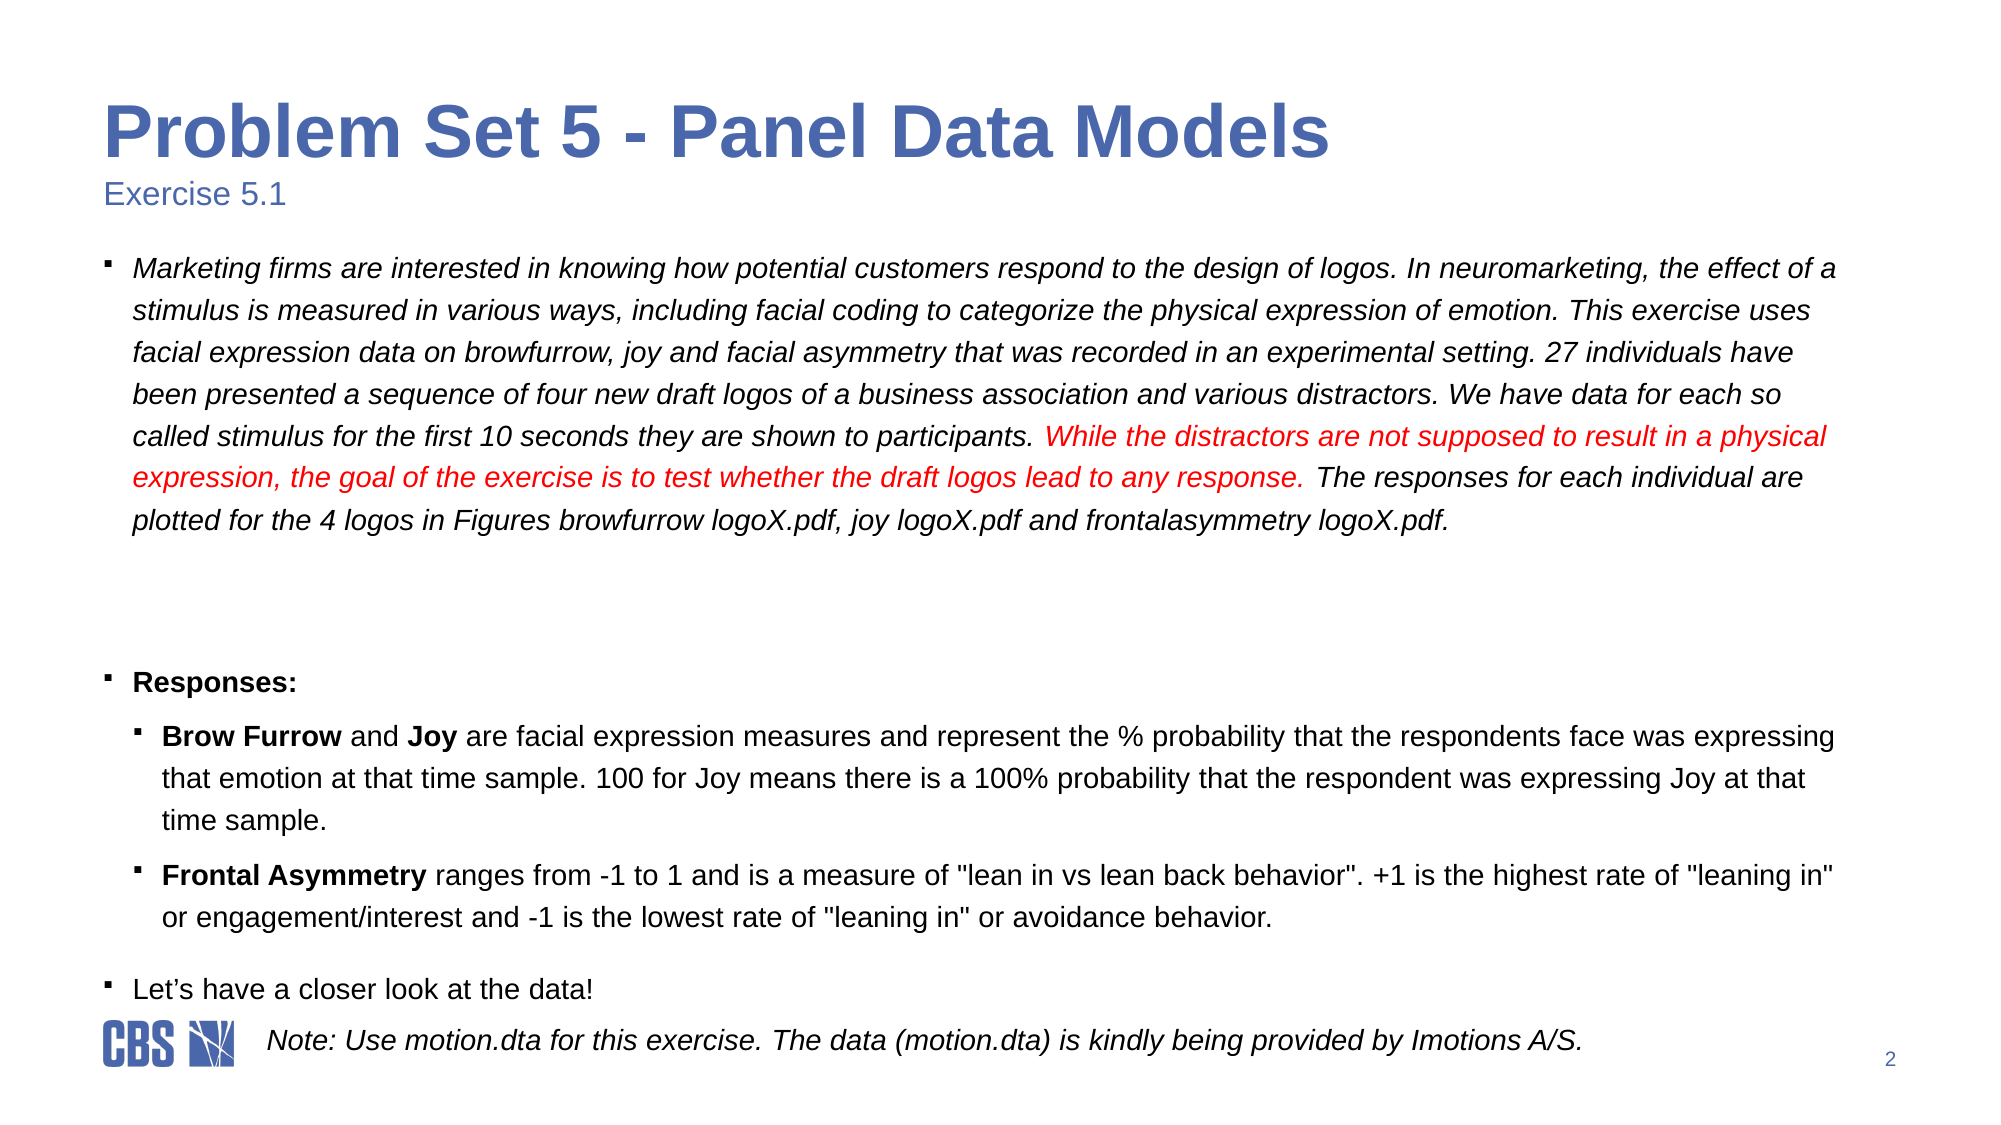

# Problem Set 5 - Panel Data Models
Exercise 5.1
Marketing firms are interested in knowing how potential customers respond to the design of logos. In neuromarketing, the effect of a stimulus is measured in various ways, including facial coding to categorize the physical expression of emotion. This exercise uses facial expression data on browfurrow, joy and facial asymmetry that was recorded in an experimental setting. 27 individuals have been presented a sequence of four new draft logos of a business association and various distractors. We have data for each so called stimulus for the first 10 seconds they are shown to participants. While the distractors are not supposed to result in a physical expression, the goal of the exercise is to test whether the draft logos lead to any response. The responses for each individual are plotted for the 4 logos in Figures browfurrow logoX.pdf, joy logoX.pdf and frontalasymmetry logoX.pdf.

Responses:
Brow Furrow and Joy are facial expression measures and represent the % probability that the respondents face was expressing that emotion at that time sample. 100 for Joy means there is a 100% probability that the respondent was expressing Joy at that time sample.
Frontal Asymmetry ranges from -1 to 1 and is a measure of "lean in vs lean back behavior". +1 is the highest rate of "leaning in" or engagement/interest and -1 is the lowest rate of "leaning in" or avoidance behavior.

Let’s have a closer look at the data!
Note: Use motion.dta for this exercise. The data (motion.dta) is kindly being provided by Imotions A/S.
2